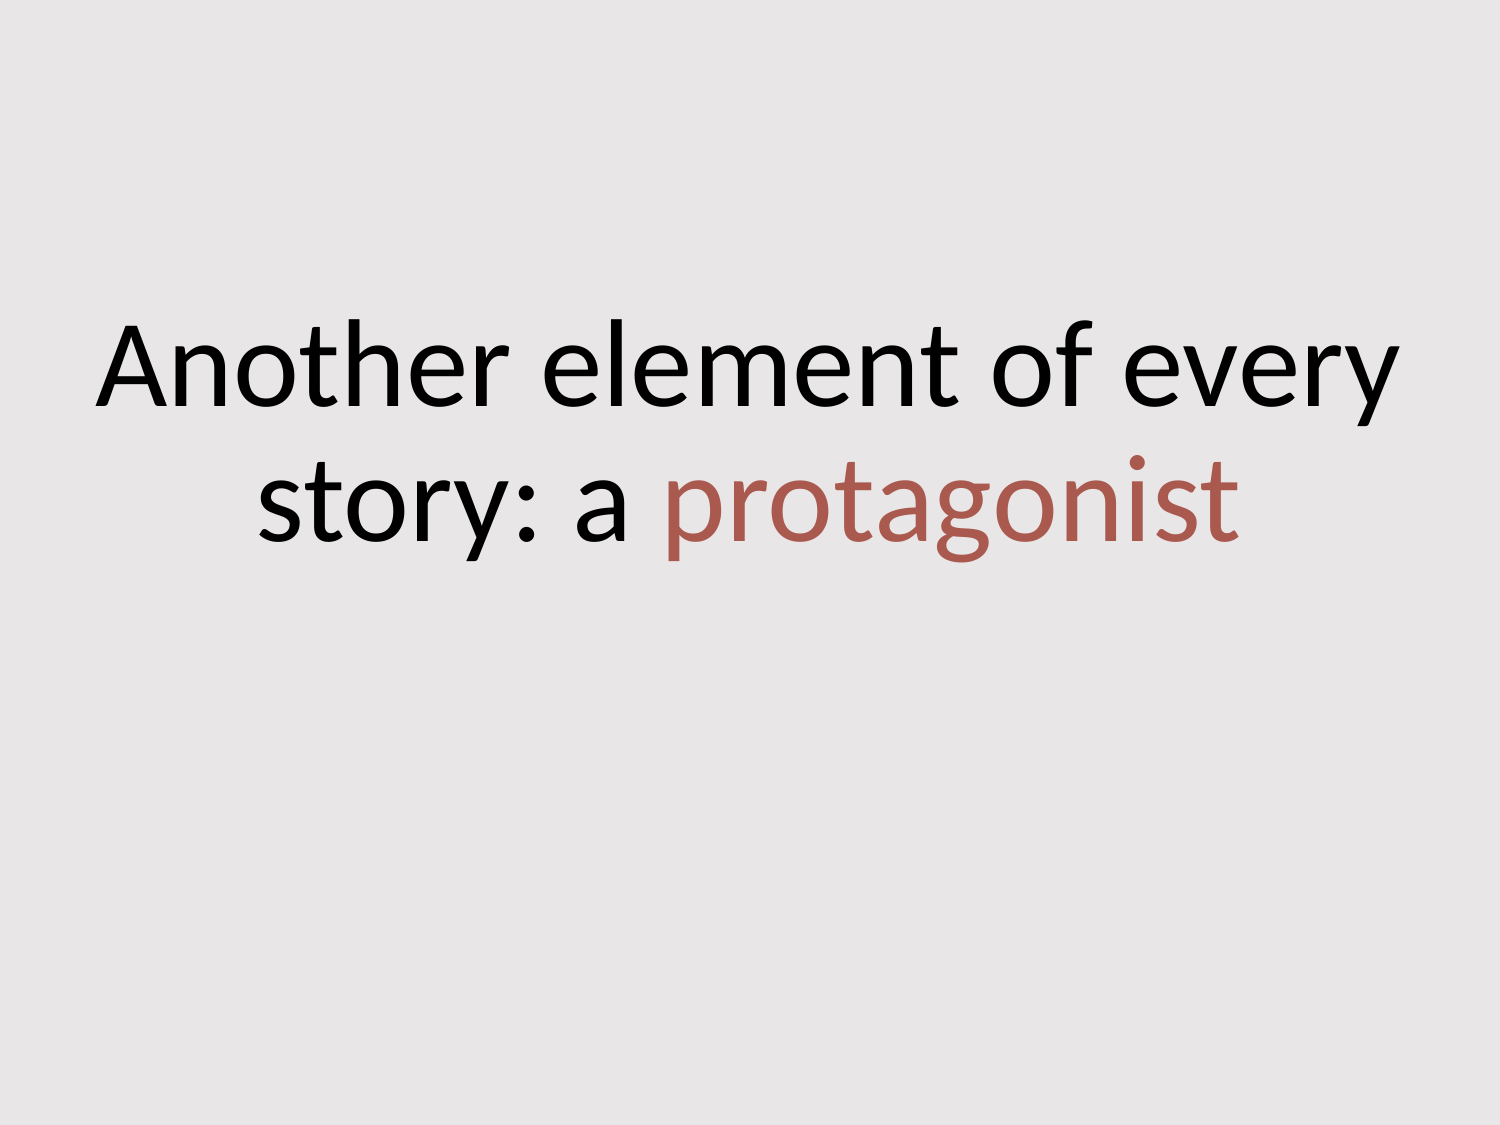

# Another element of every story: a protagonist